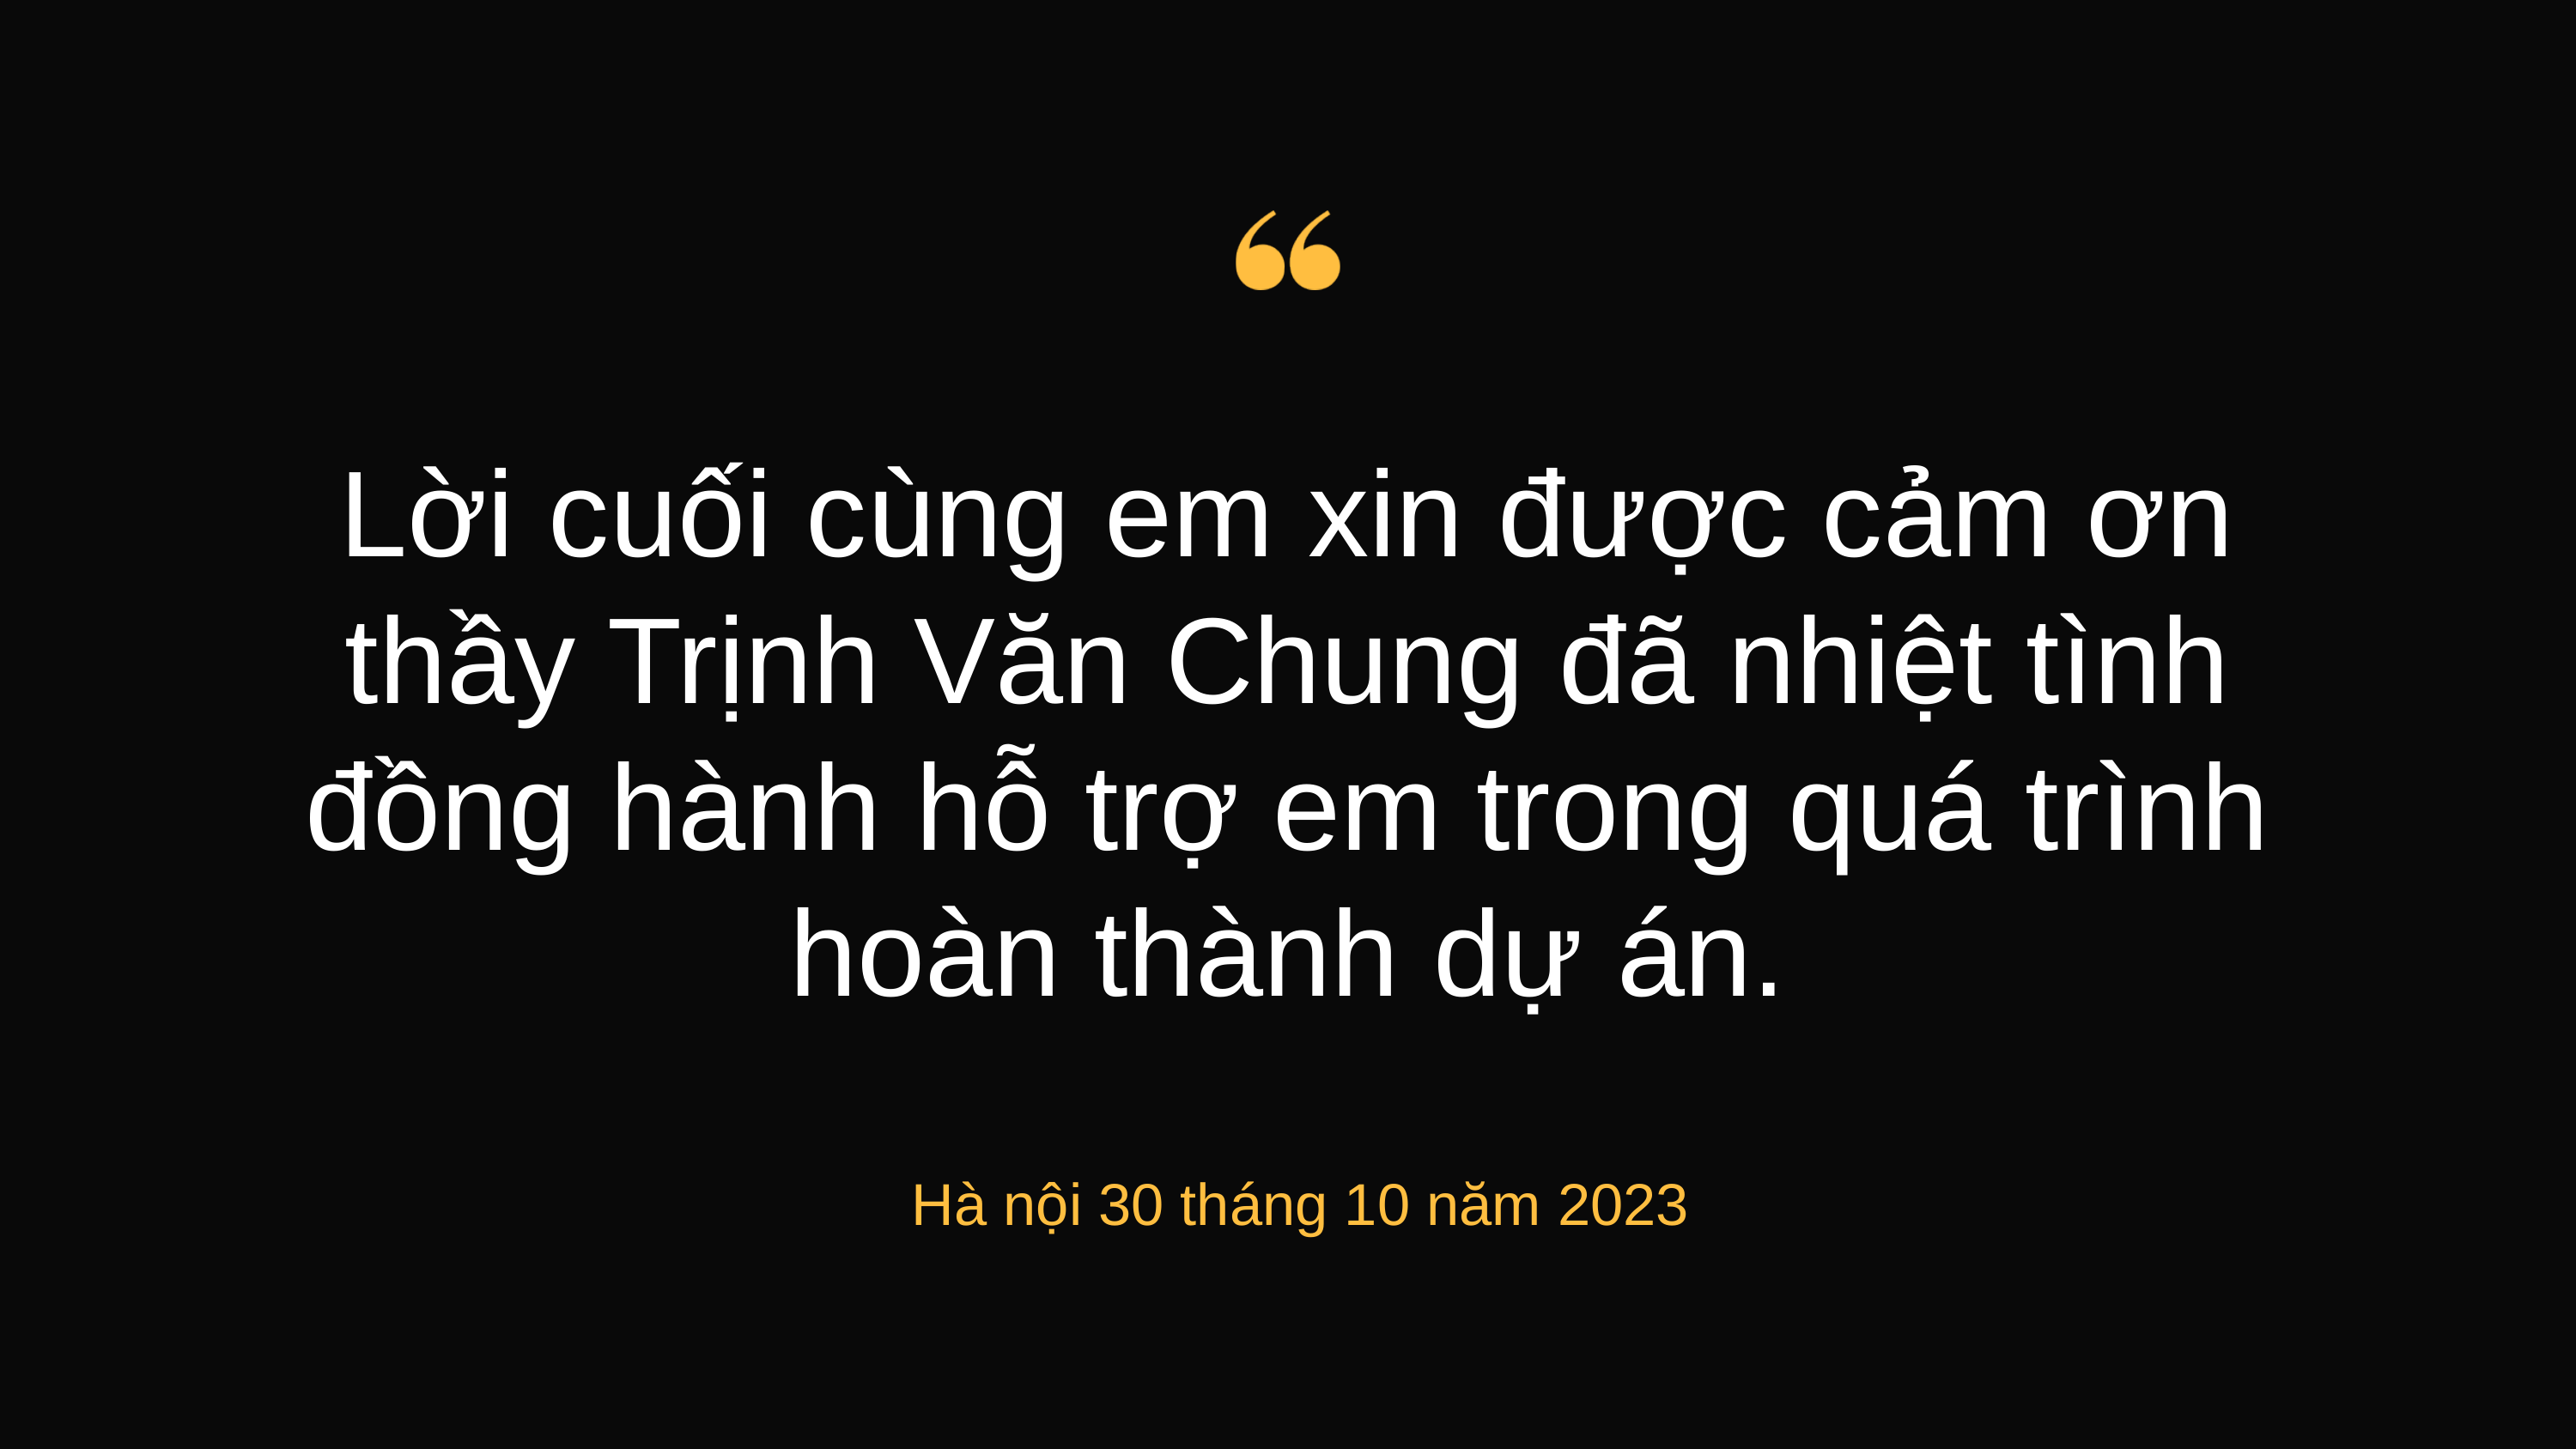

Lời cuối cùng em xin được cảm ơn thầy Trịnh Văn Chung đã nhiệt tình đồng hành hỗ trợ em trong quá trình hoàn thành dự án.
Hà nội 30 tháng 10 năm 2023